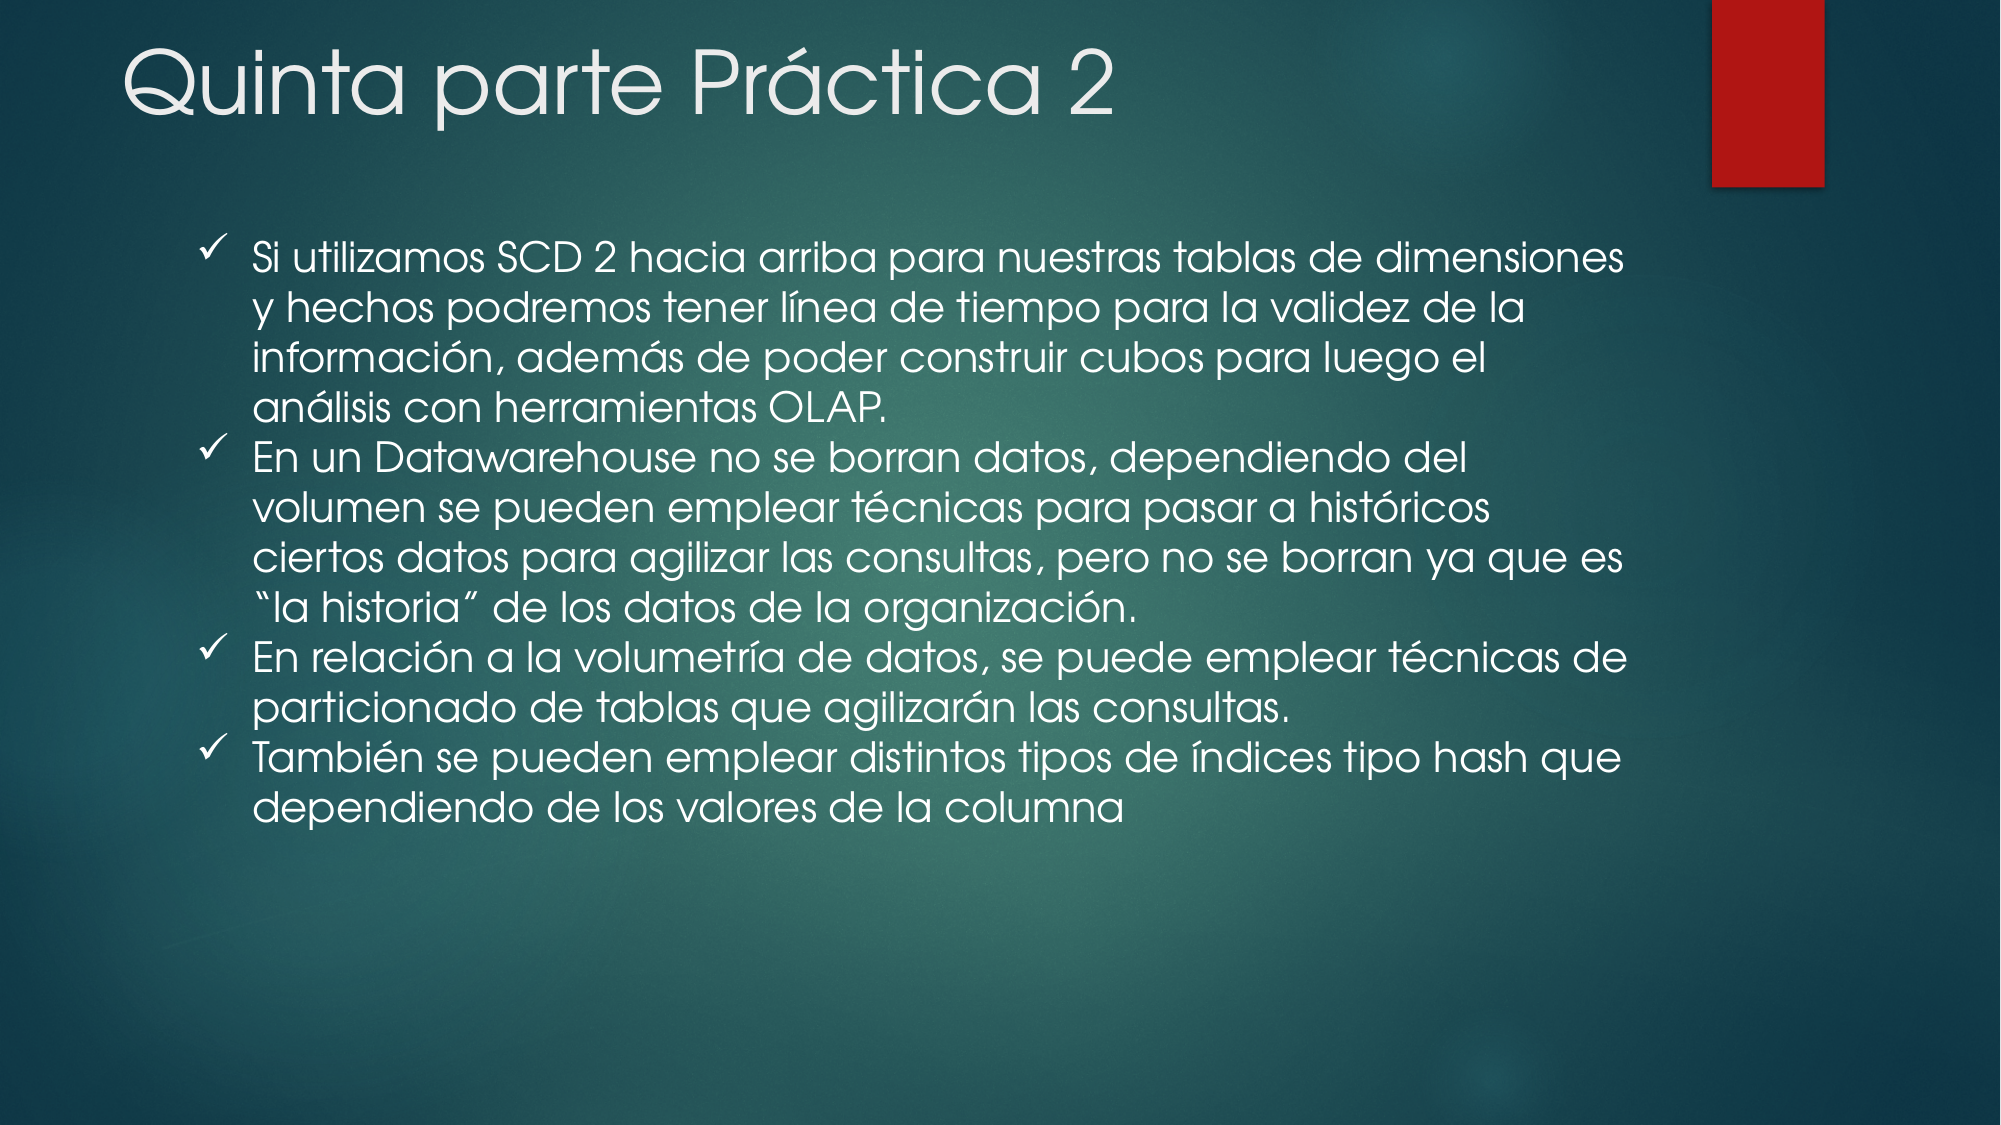

# Quinta parte Práctica 2
Si utilizamos SCD 2 hacia arriba para nuestras tablas de dimensiones y hechos podremos tener línea de tiempo para la validez de la información, además de poder construir cubos para luego el análisis con herramientas OLAP.
En un Datawarehouse no se borran datos, dependiendo del volumen se pueden emplear técnicas para pasar a históricos ciertos datos para agilizar las consultas, pero no se borran ya que es “la historia” de los datos de la organización.
En relación a la volumetría de datos, se puede emplear técnicas de particionado de tablas que agilizarán las consultas.
También se pueden emplear distintos tipos de índices tipo hash que dependiendo de los valores de la columna